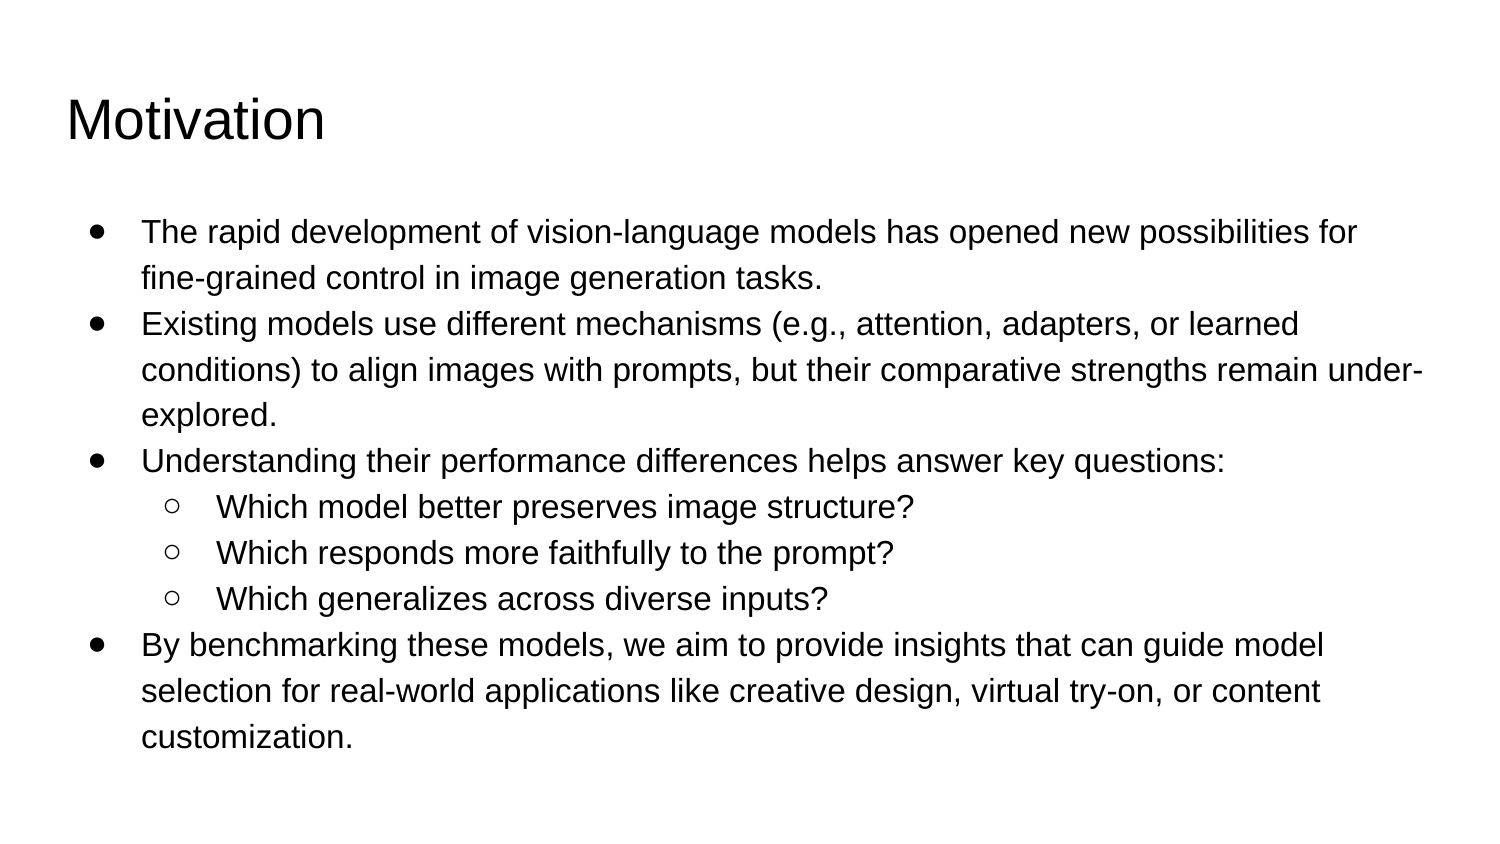

# Motivation
The rapid development of vision-language models has opened new possibilities for fine-grained control in image generation tasks.
Existing models use different mechanisms (e.g., attention, adapters, or learned conditions) to align images with prompts, but their comparative strengths remain under-explored.
Understanding their performance differences helps answer key questions:
Which model better preserves image structure?
Which responds more faithfully to the prompt?
Which generalizes across diverse inputs?
By benchmarking these models, we aim to provide insights that can guide model selection for real-world applications like creative design, virtual try-on, or content customization.